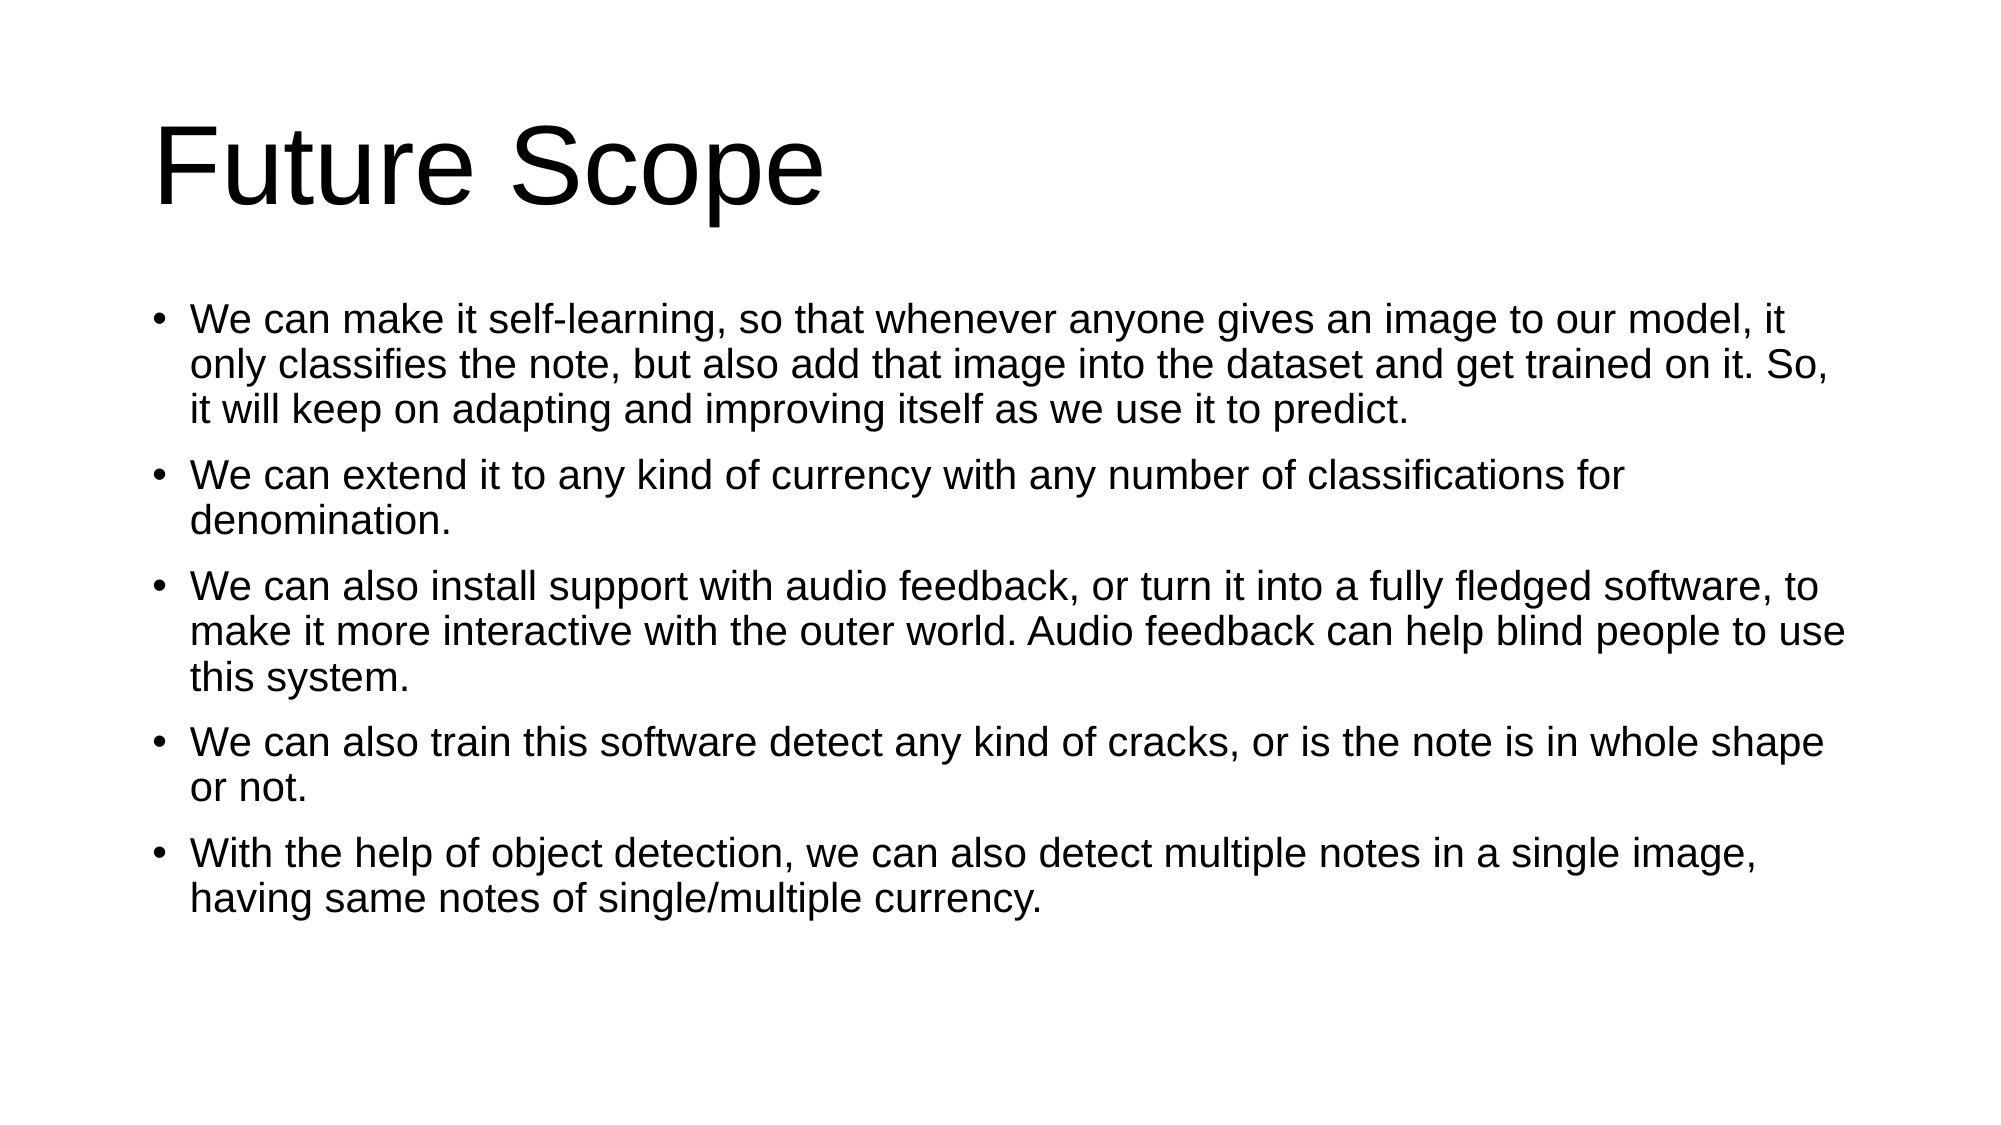

# Future Scope
We can make it self-learning, so that whenever anyone gives an image to our model, it only classifies the note, but also add that image into the dataset and get trained on it. So, it will keep on adapting and improving itself as we use it to predict.
We can extend it to any kind of currency with any number of classifications for denomination.
We can also install support with audio feedback, or turn it into a fully fledged software, to make it more interactive with the outer world. Audio feedback can help blind people to use this system.
We can also train this software detect any kind of cracks, or is the note is in whole shape or not.
With the help of object detection, we can also detect multiple notes in a single image, having same notes of single/multiple currency.